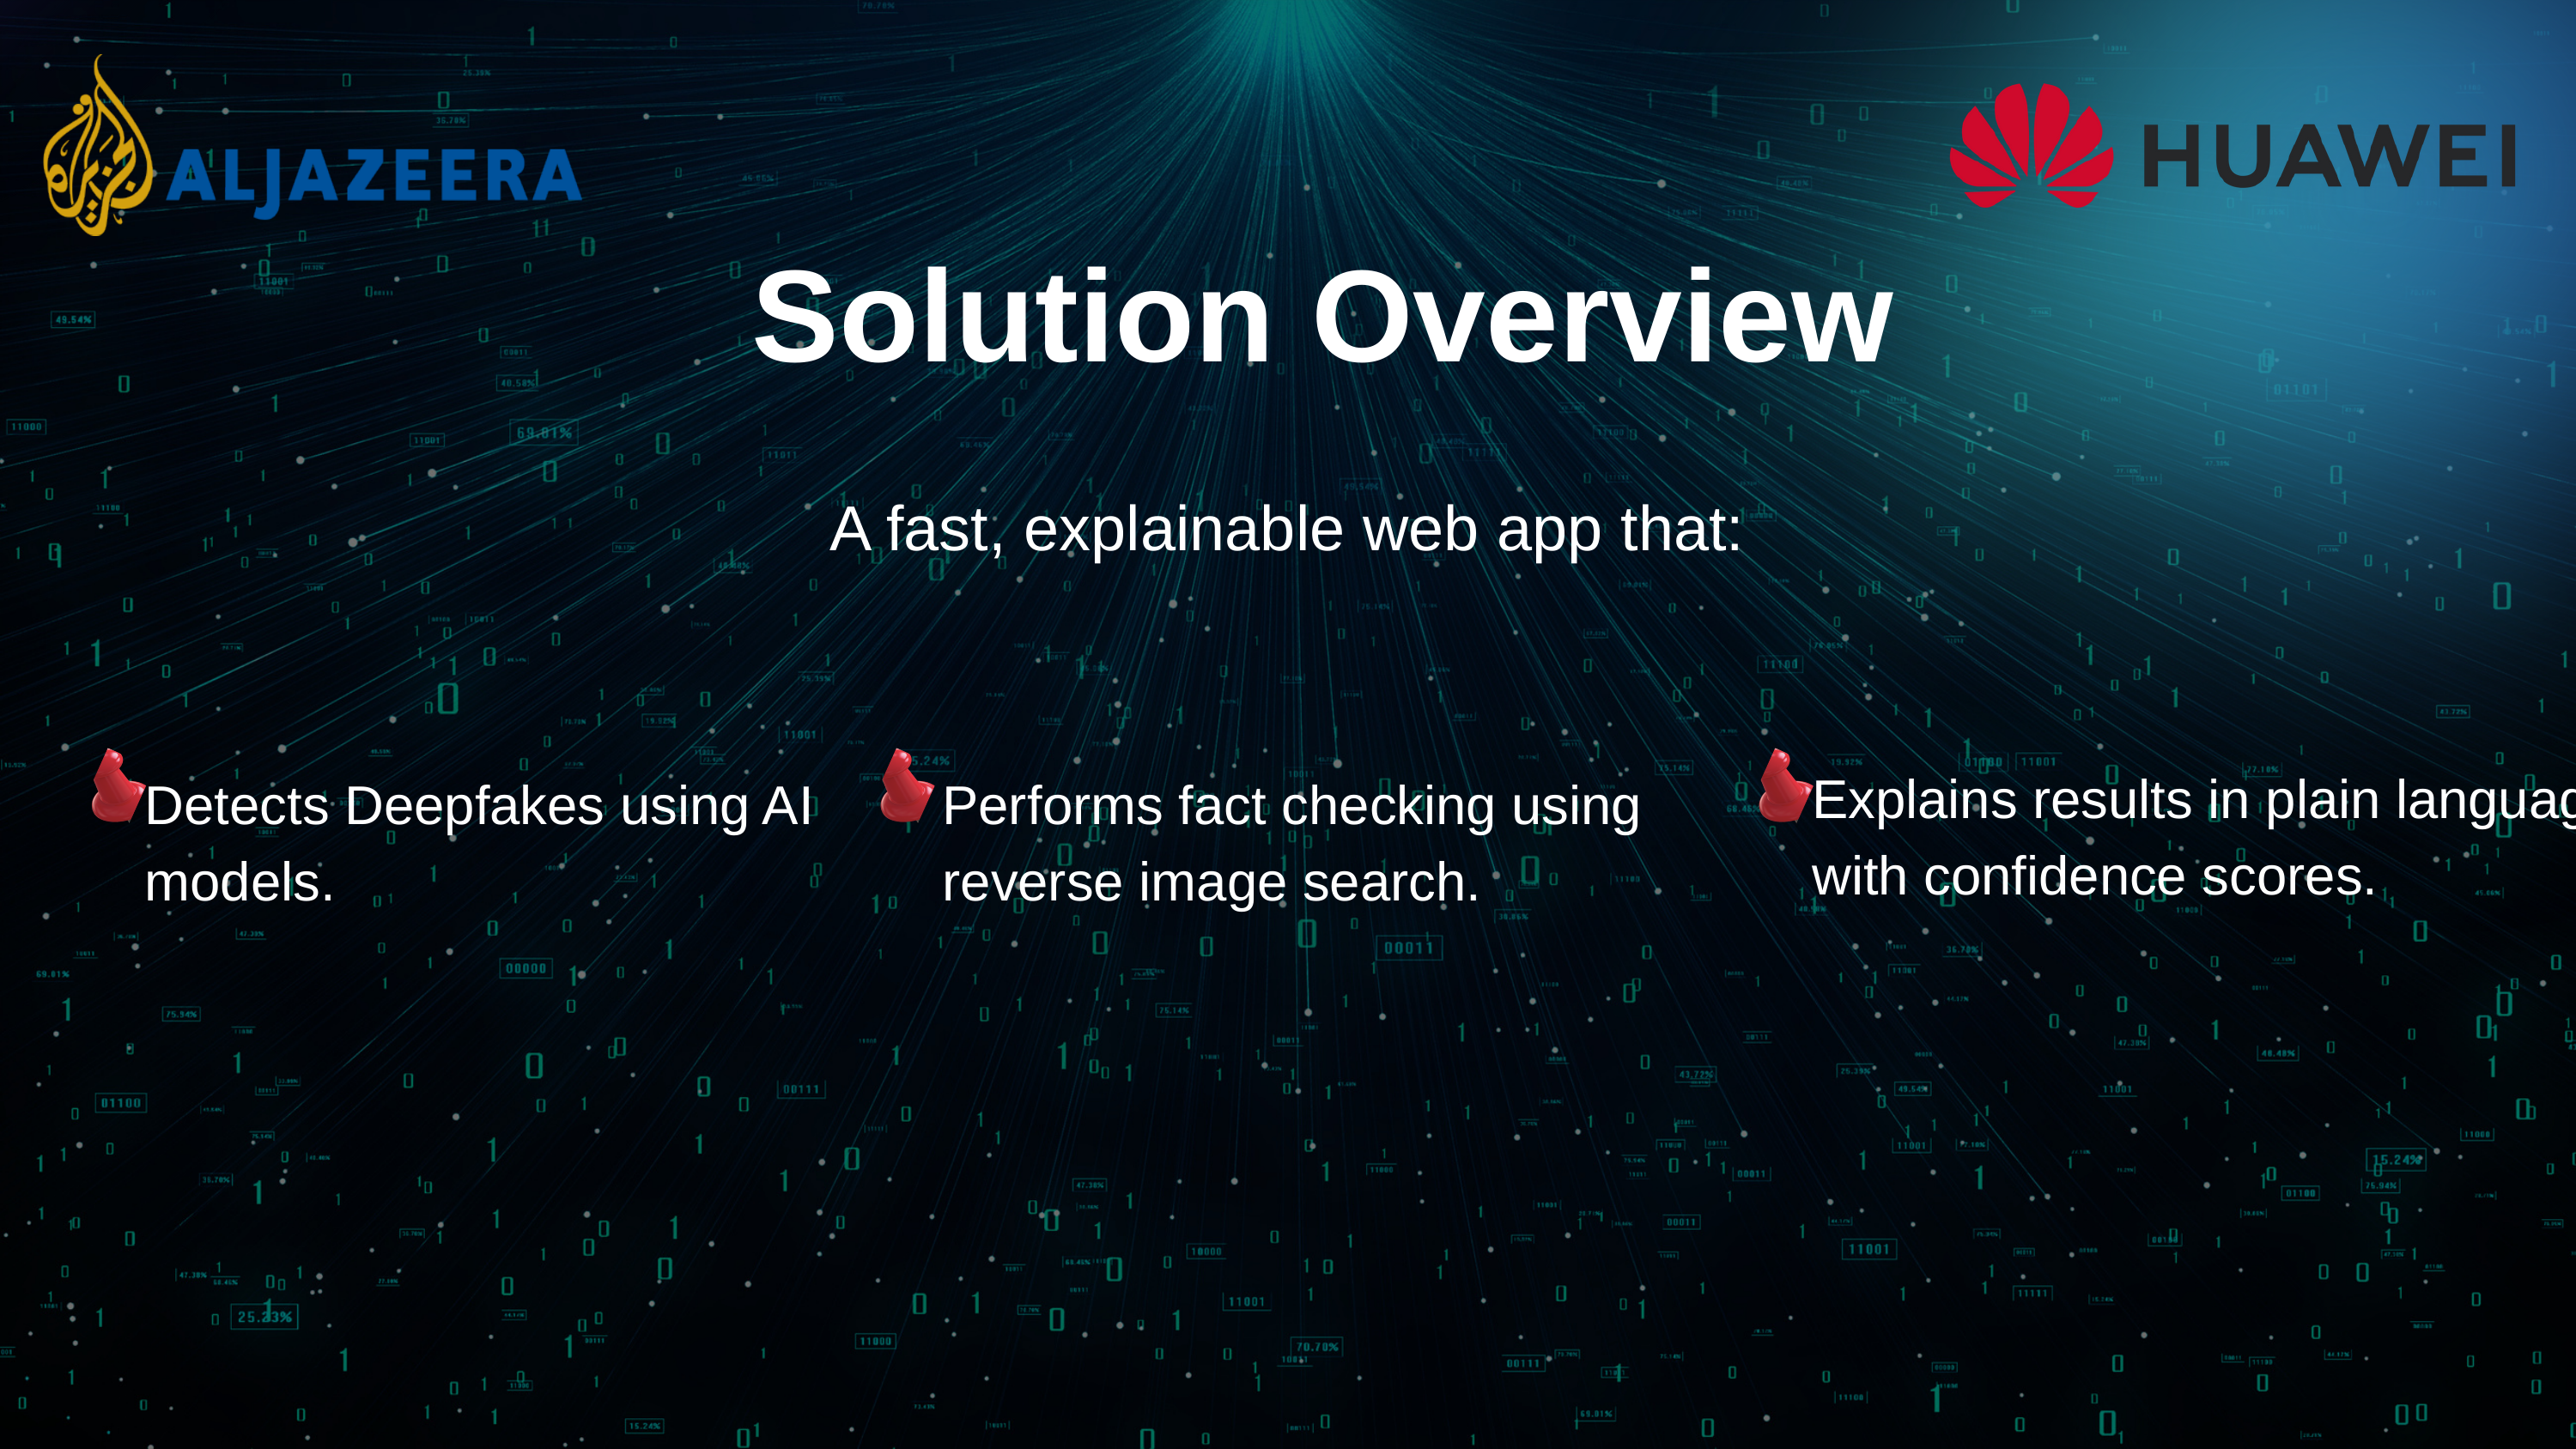

Solution Overview
A fast, explainable web app that:
Explains results in plain language with confidence scores.

Detects Deepfakes using AI models.
Performs fact checking using reverse image search.